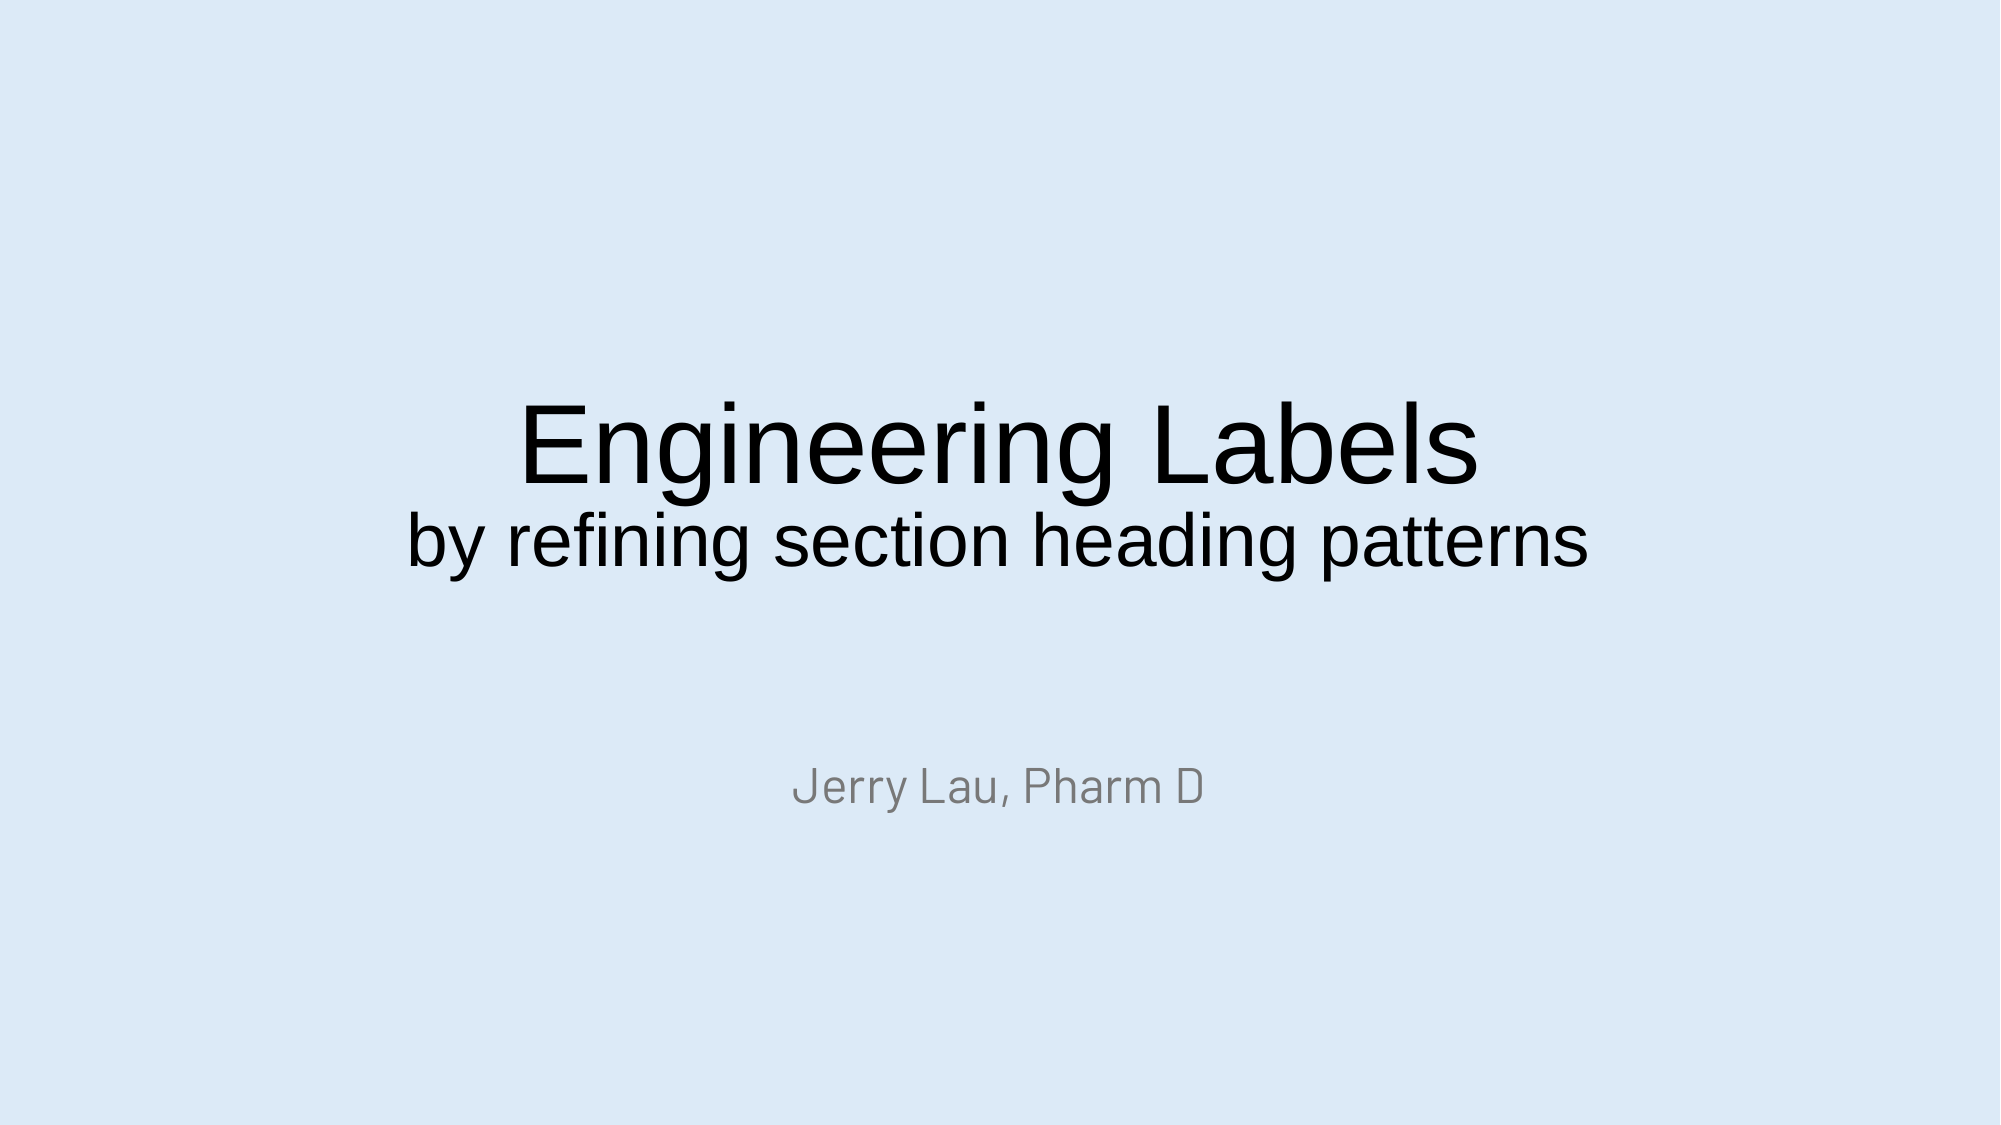

# Engineering Labels by refining section heading patterns
Jerry Lau, Pharm D